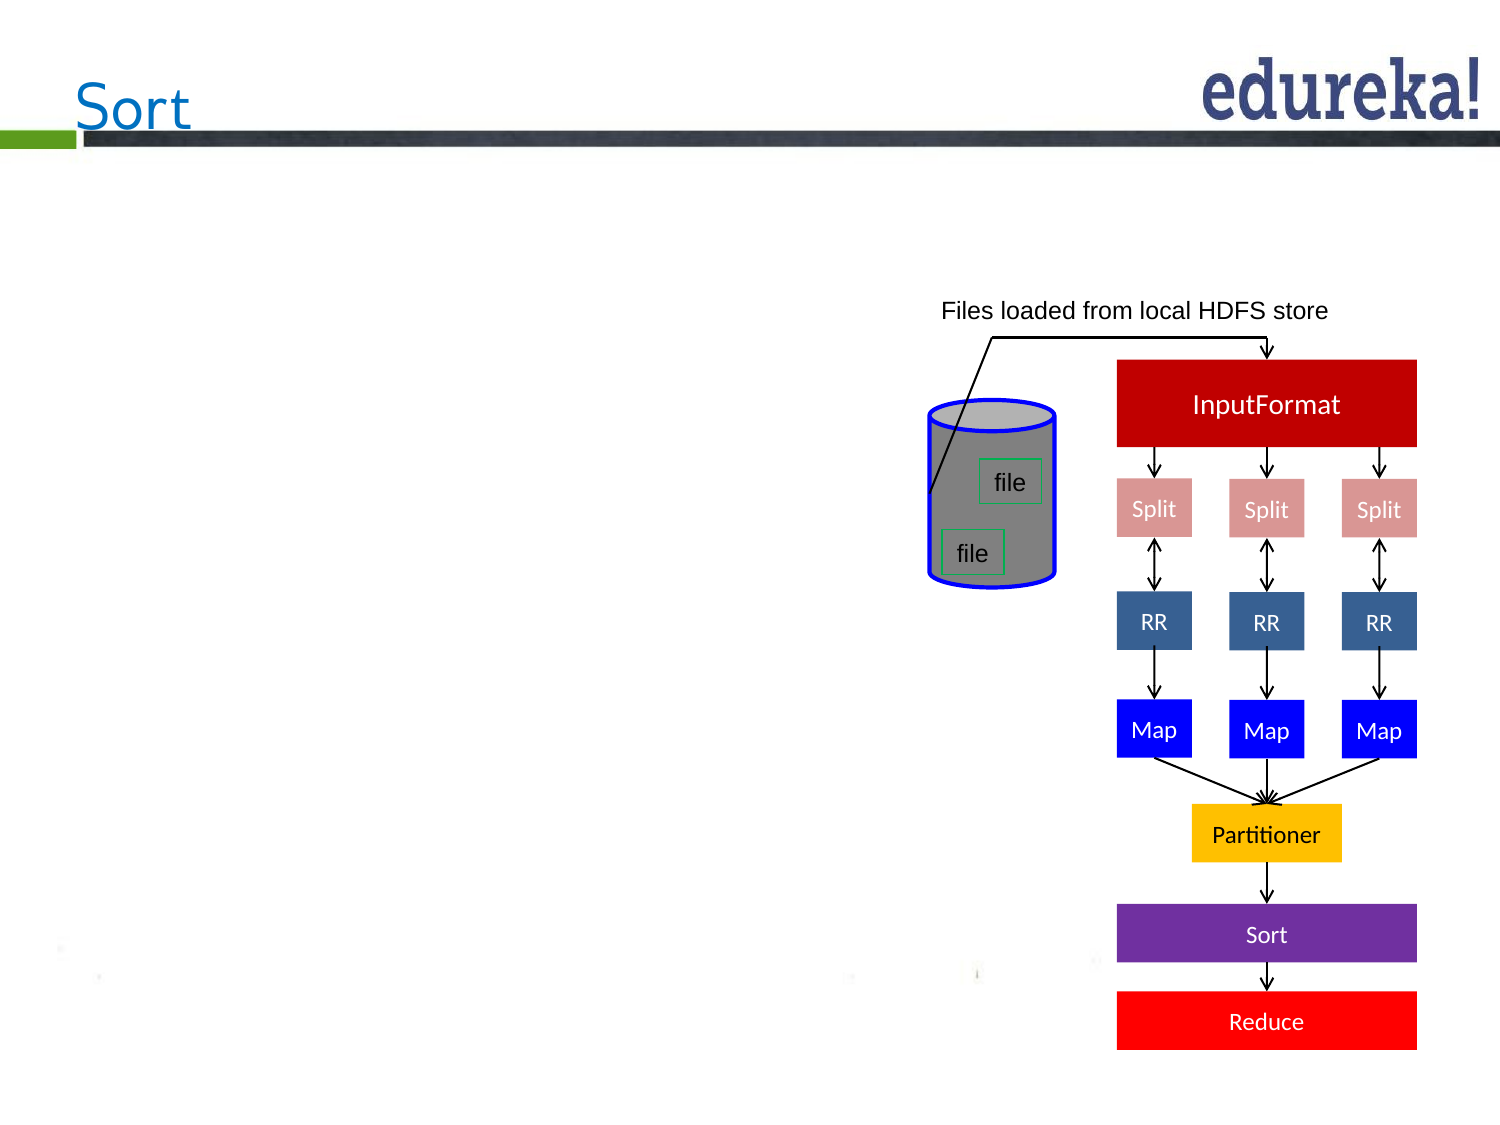

# Sort
Each Reducer is responsible for reducing
the values associated with (several)
intermediate keys

The set of intermediate keys on a single
node is automatically sorted by
MapReduce before they are presented
to the Reducer

Files loaded from local HDFS store
InputFormat

file
Split
Split
Split
file
RR
RR
RR
Map
Map
Map
Partitioner
Sort
Reduce